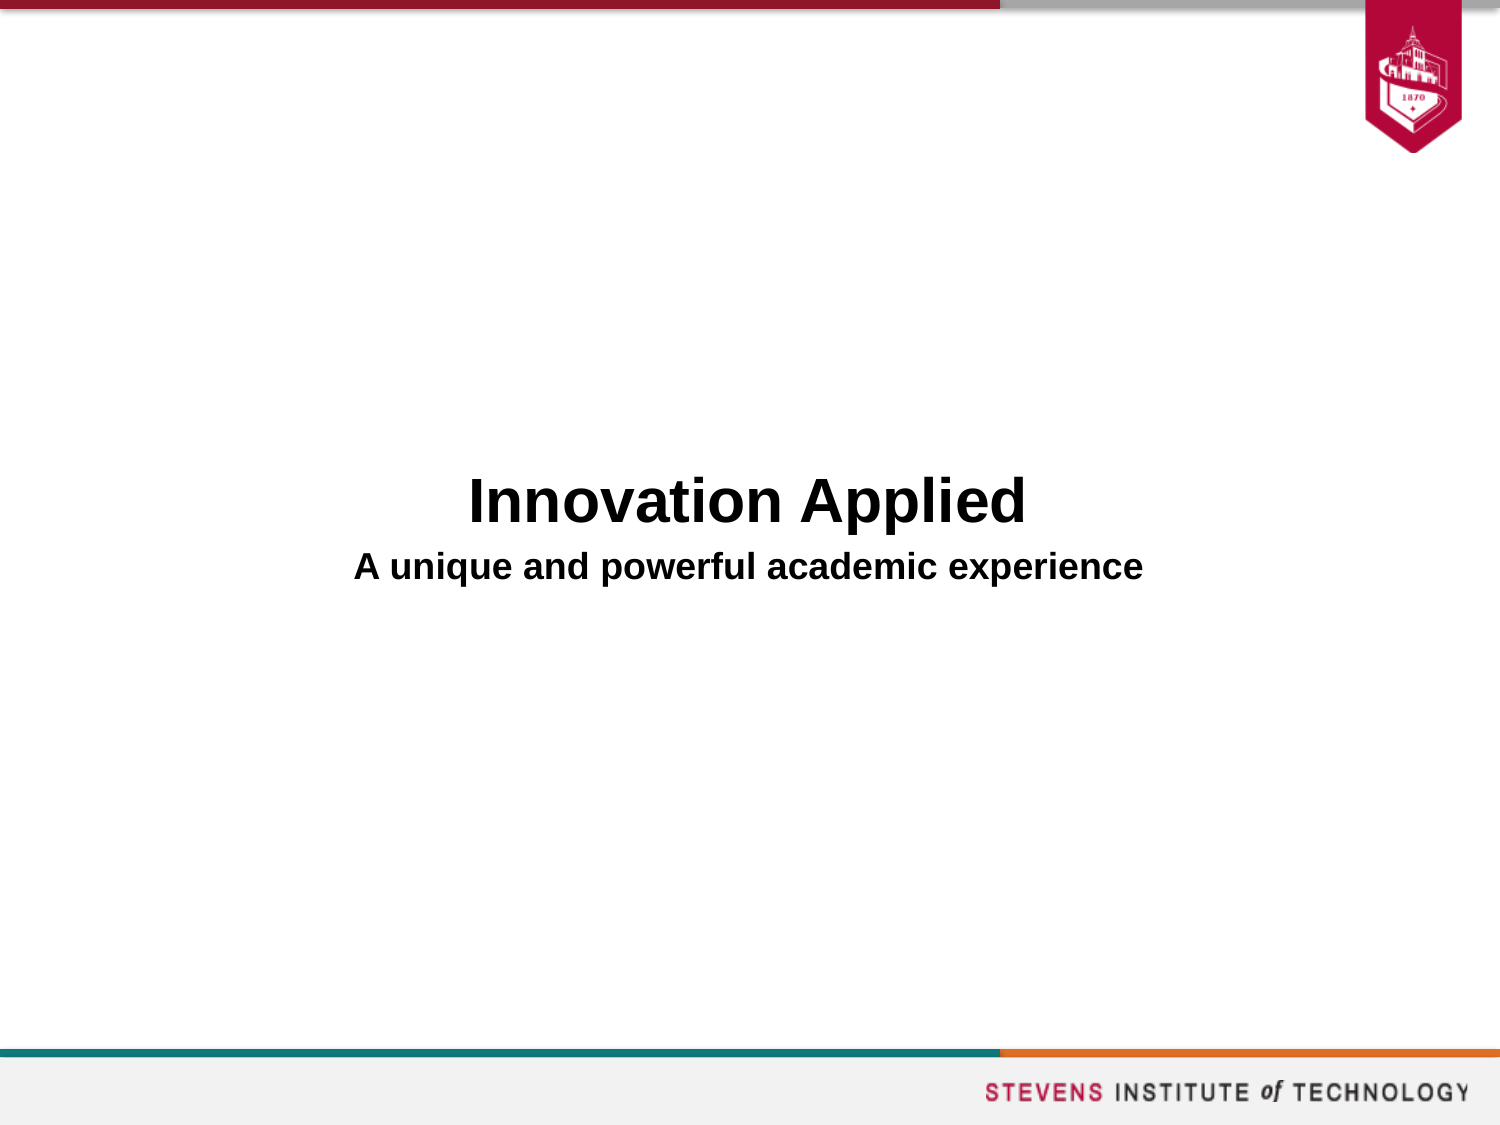

Innovation Applied
A unique and powerful academic experience